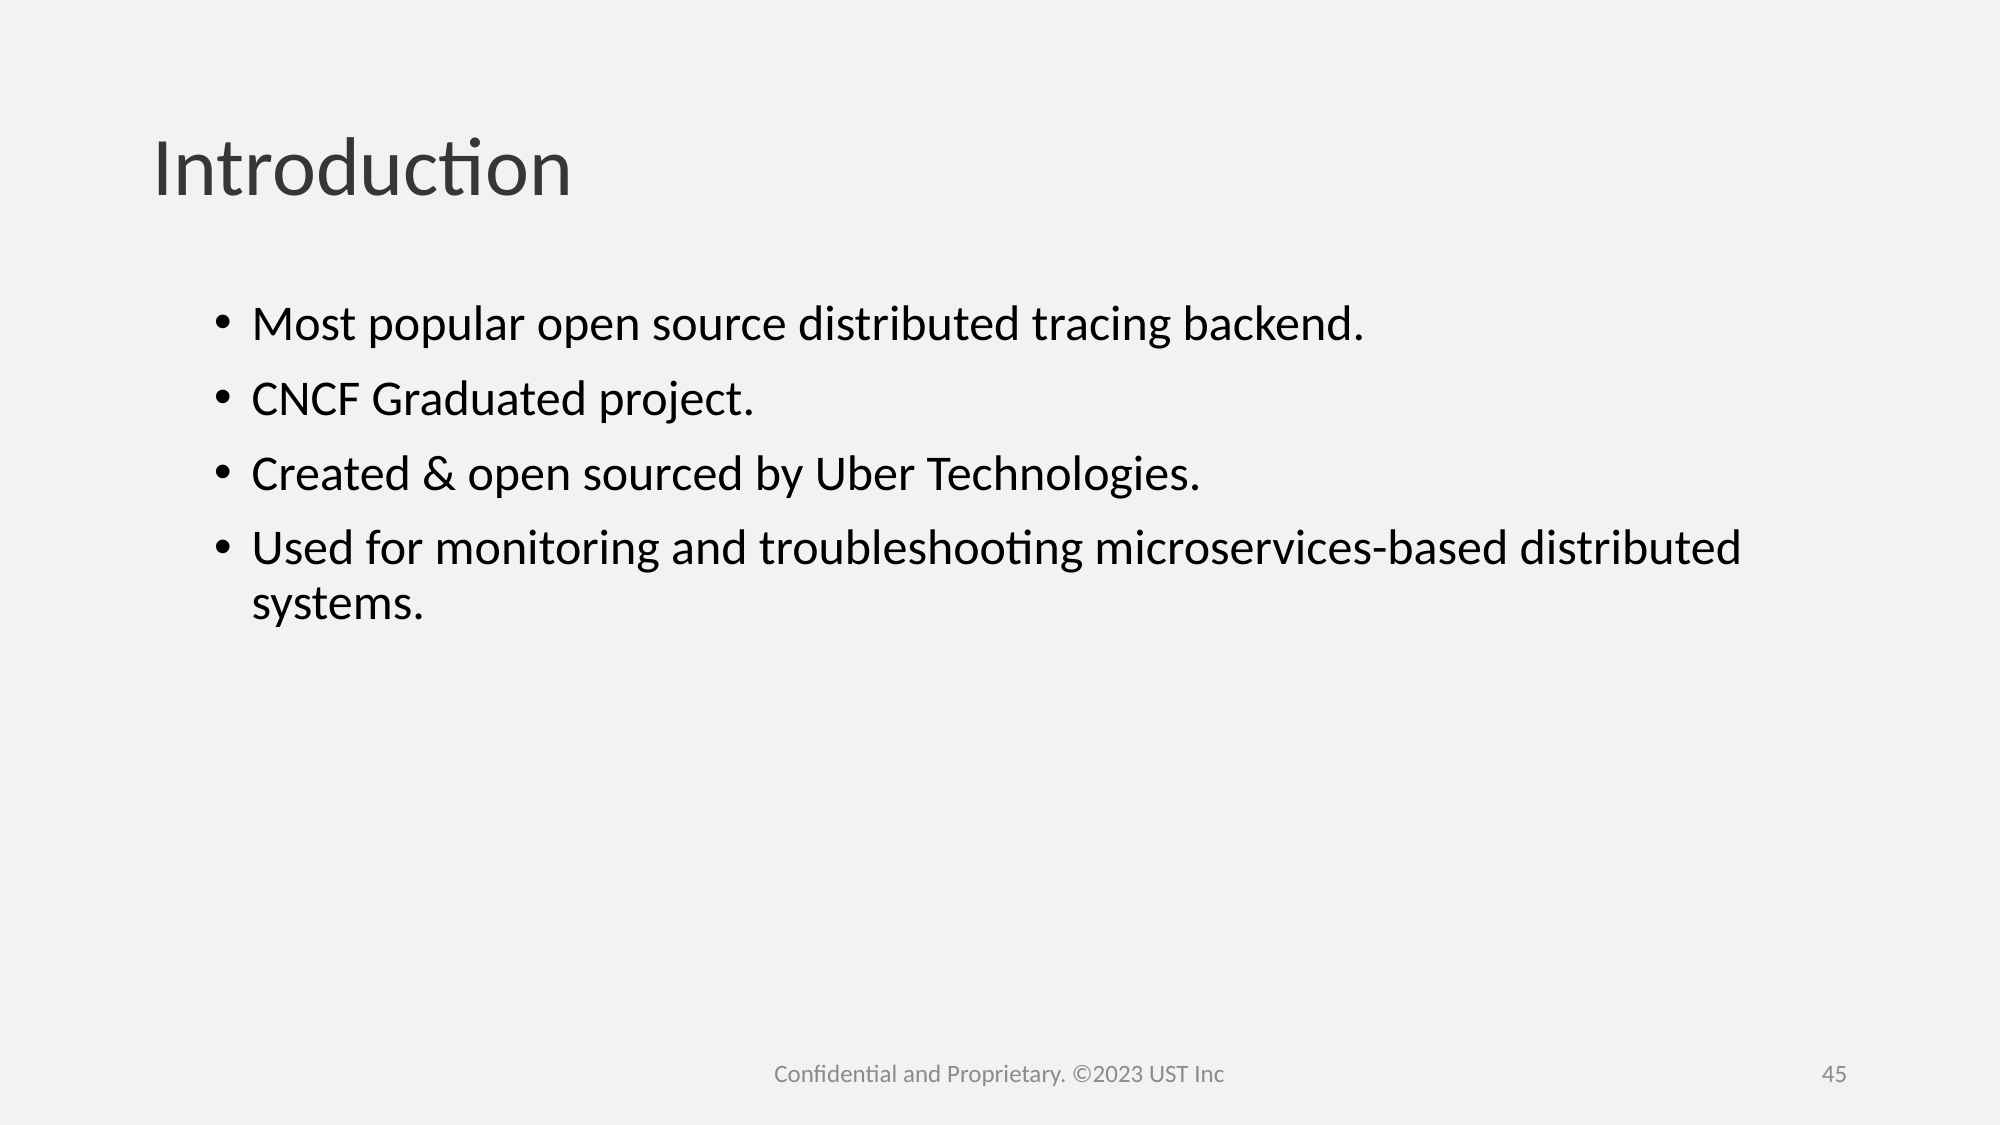

# Introduction
Most popular open source distributed tracing backend.
CNCF Graduated project.
Created & open sourced by Uber Technologies.
Used for monitoring and troubleshooting microservices-based distributed systems.

Confidential and Proprietary. ©2023 UST Inc
45